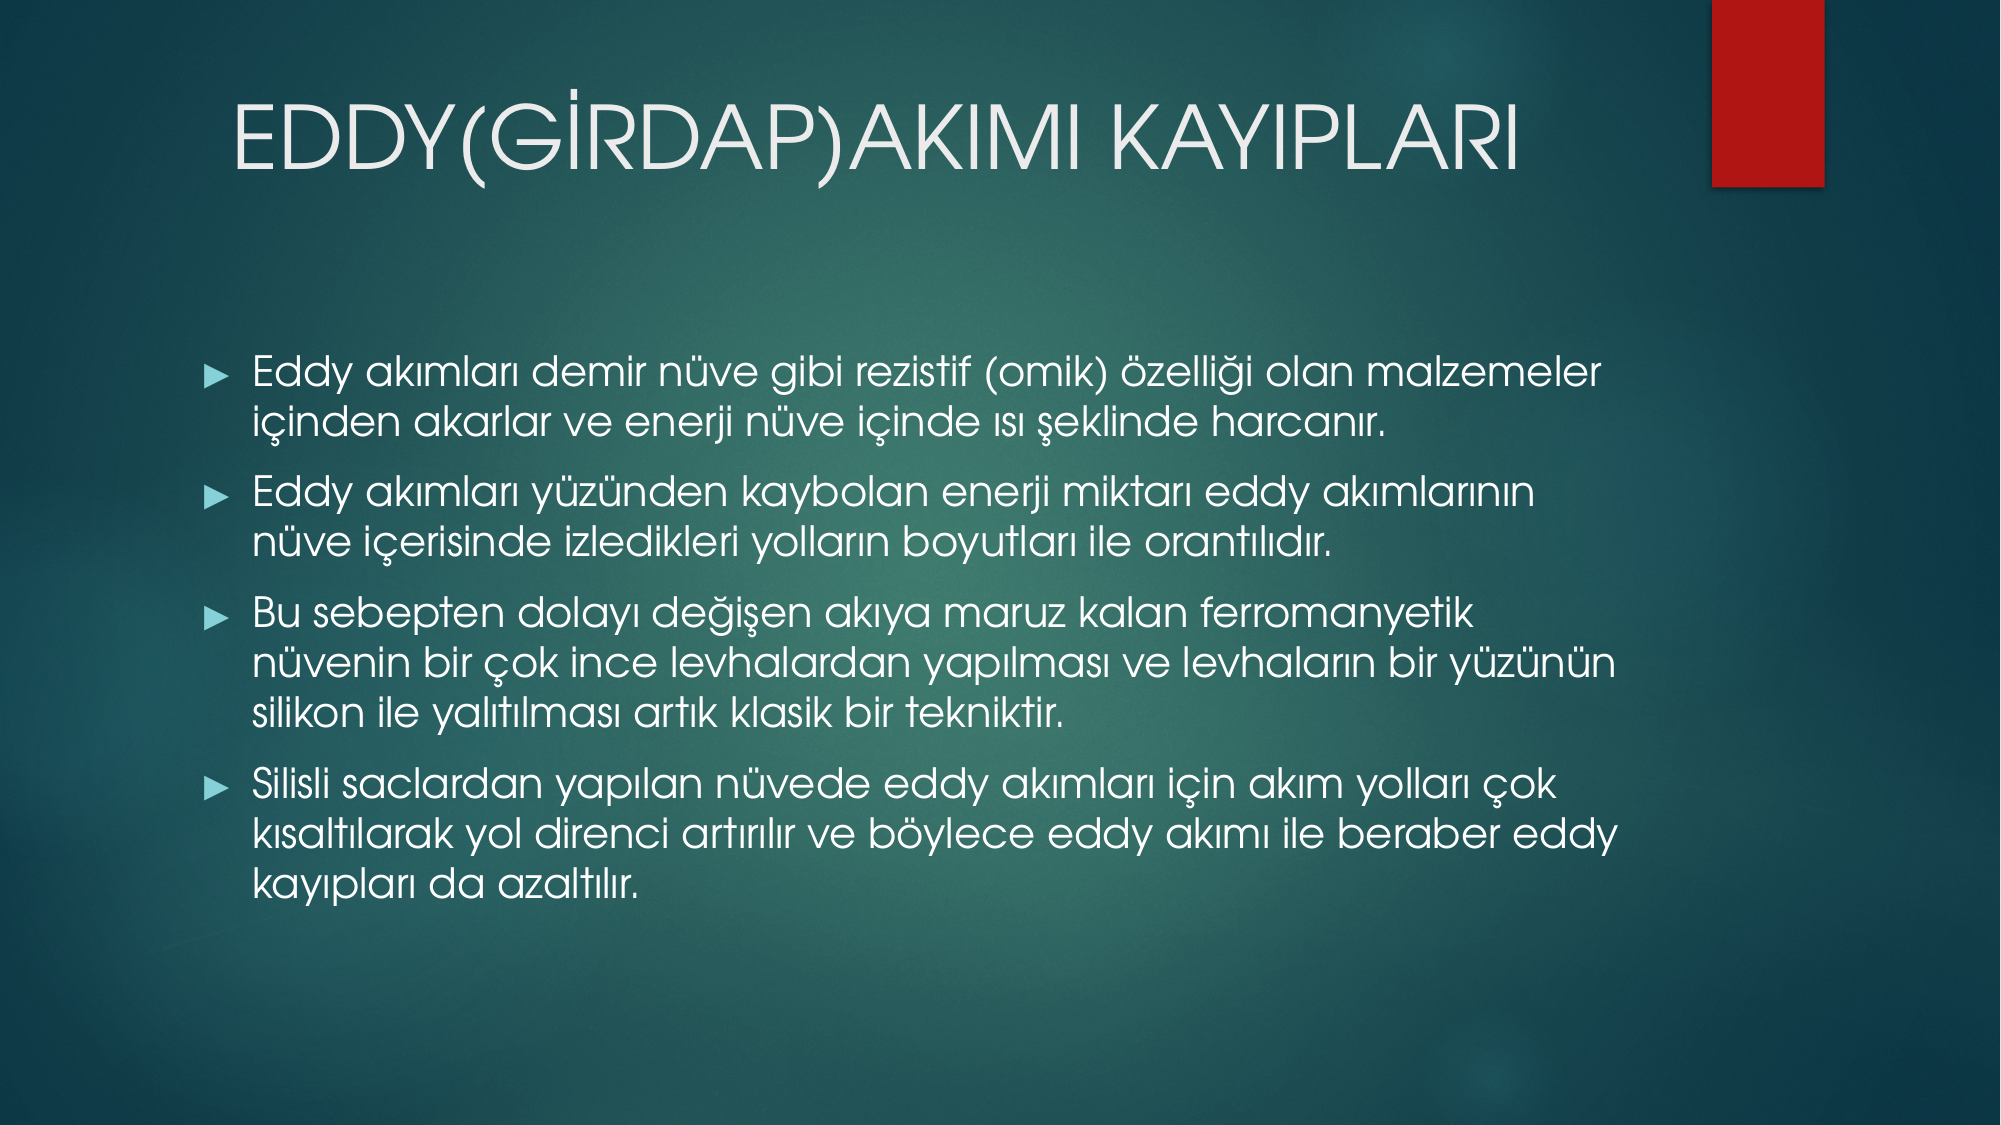

# EDDY(GİRDAP)AKIMI KAYIPLARI
Eddy akımları demir nüve gibi rezistif (omik) özelliği olan malzemeler içinden akarlar ve enerji nüve içinde ısı şeklinde harcanır.
Eddy akımları yüzünden kaybolan enerji miktarı eddy akımlarının nüve içerisinde izledikleri yolların boyutları ile orantılıdır.
Bu sebepten dolayı değişen akıya maruz kalan ferromanyetik nüvenin bir çok ince levhalardan yapılması ve levhaların bir yüzünün silikon ile yalıtılması artık klasik bir tekniktir.
Silisli saclardan yapılan nüvede eddy akımları için akım yolları çok kısaltılarak yol direnci artırılır ve böylece eddy akımı ile beraber eddy kayıpları da azaltılır.